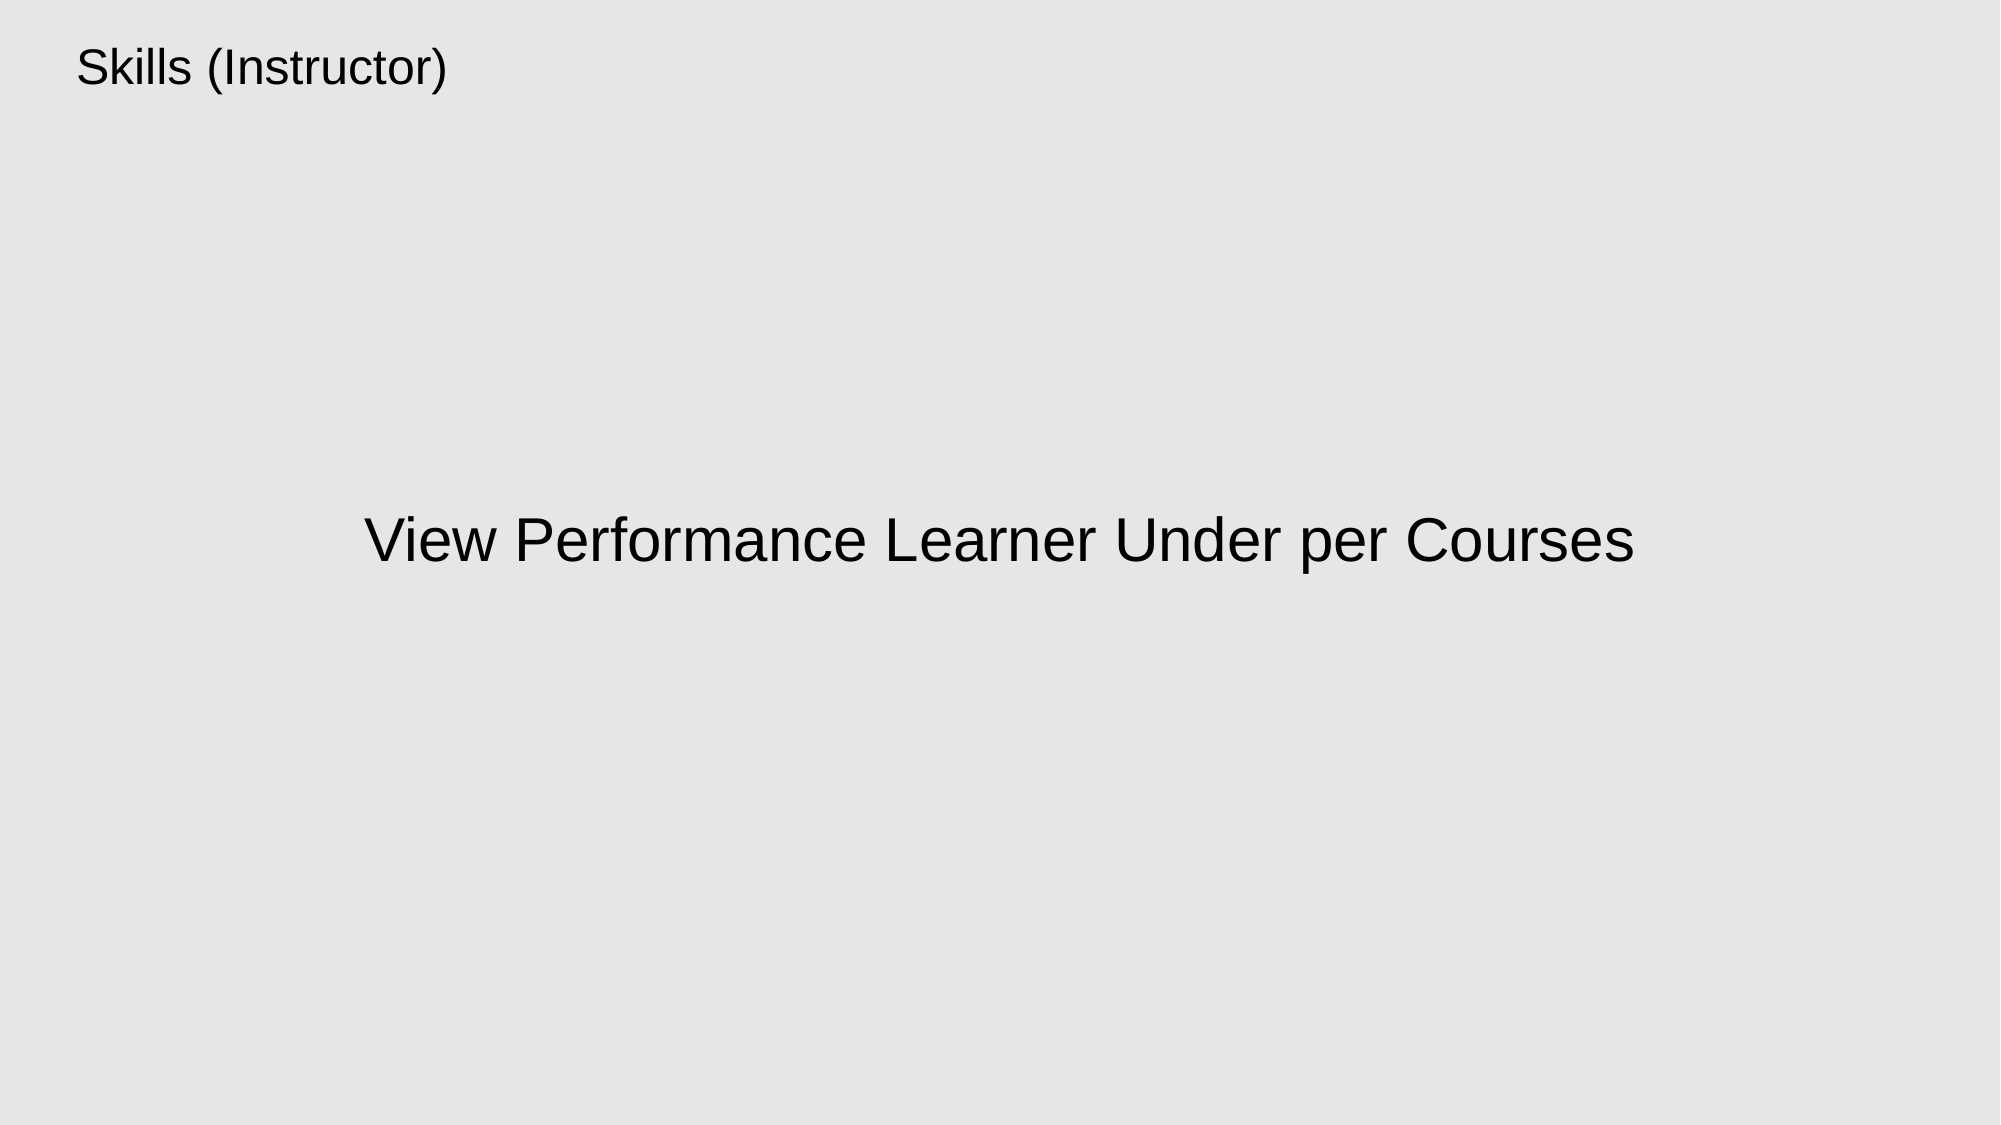

Skills (Instructor)
View Performance Learner Under per Courses